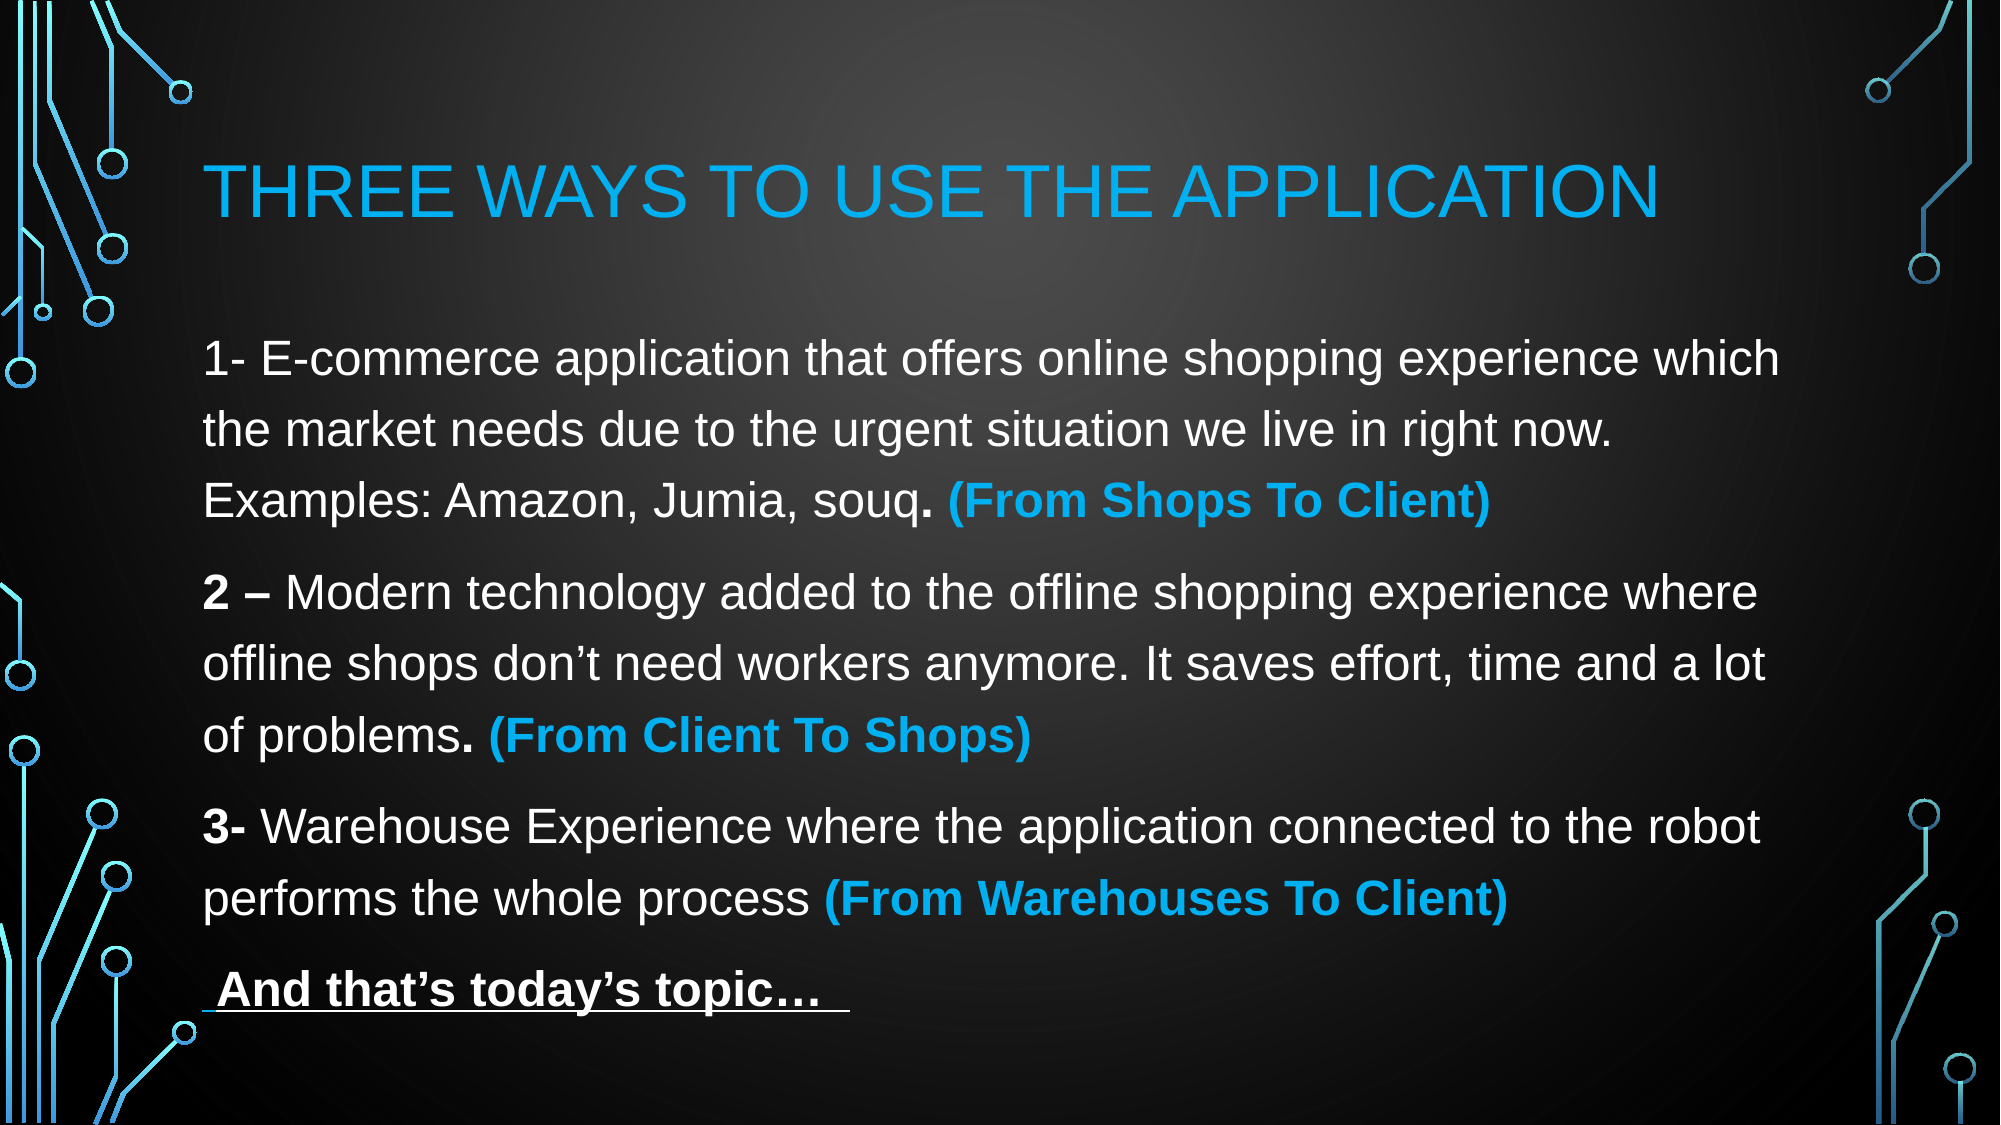

# Three ways to use the application
1- E-commerce application that offers online shopping experience which the market needs due to the urgent situation we live in right now. Examples: Amazon, Jumia, souq. (From Shops To Client)
2 – Modern technology added to the offline shopping experience where offline shops don’t need workers anymore. It saves effort, time and a lot of problems. (From Client To Shops)
3- Warehouse Experience where the application connected to the robot performs the whole process (From Warehouses To Client)
 And that’s today’s topic…